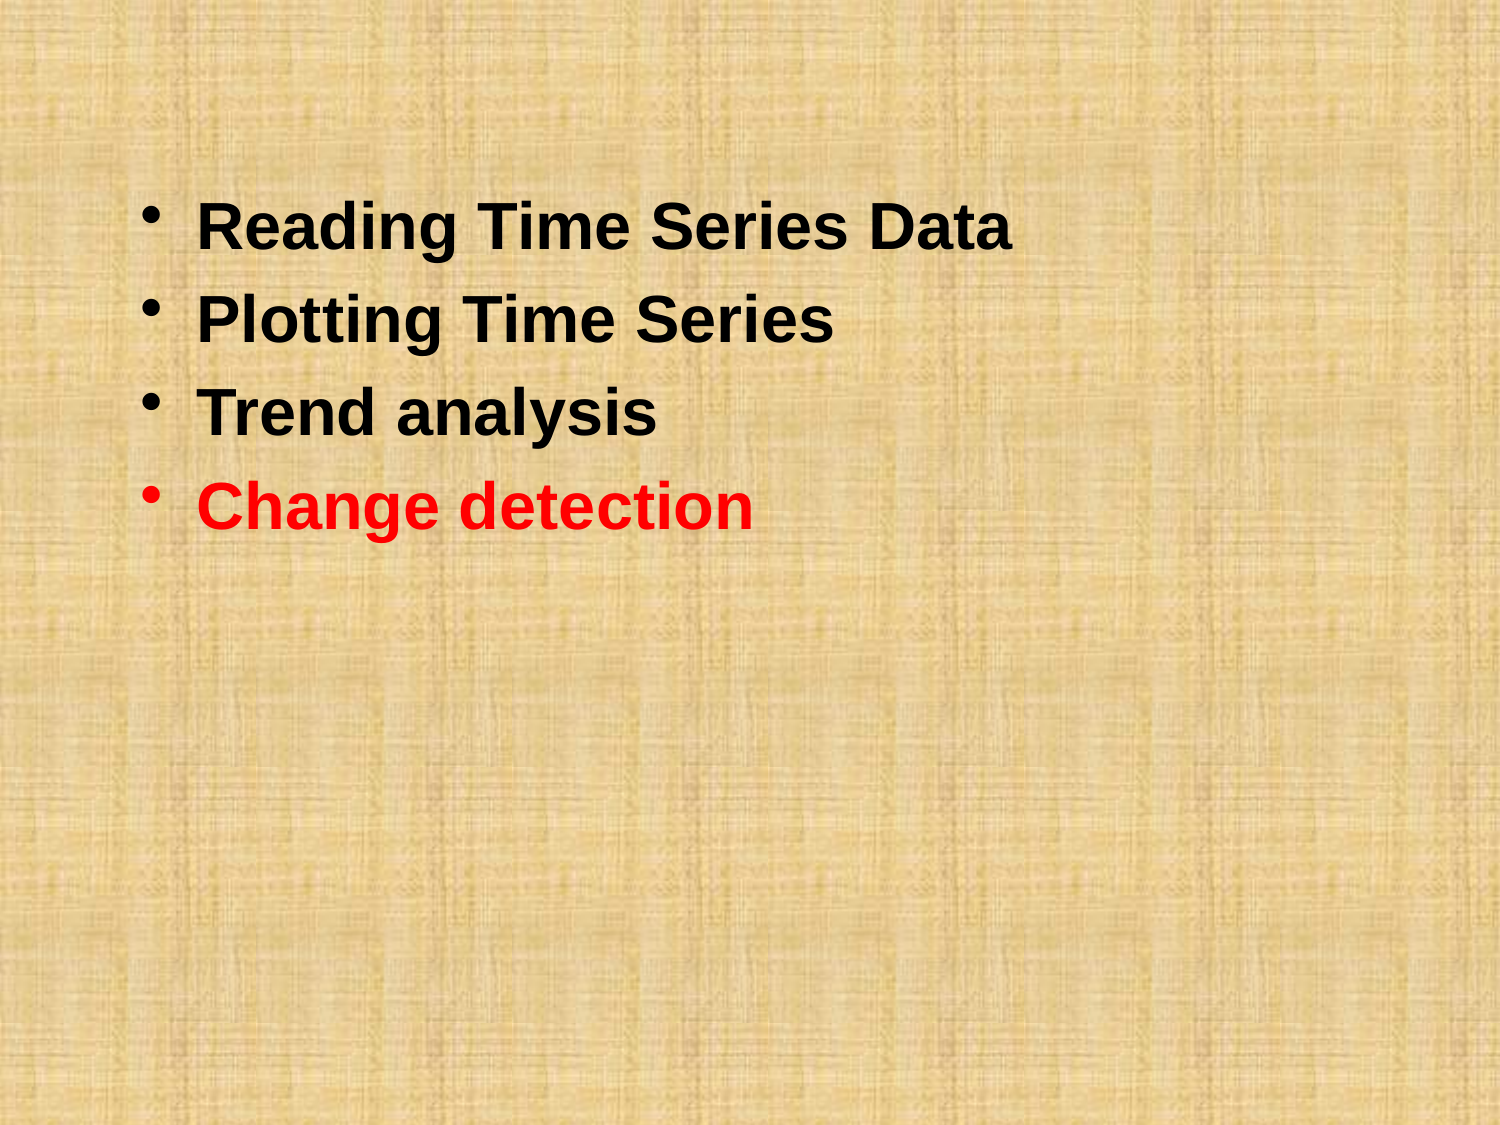

Reading Time Series Data
Plotting Time Series
Trend analysis
Change detection